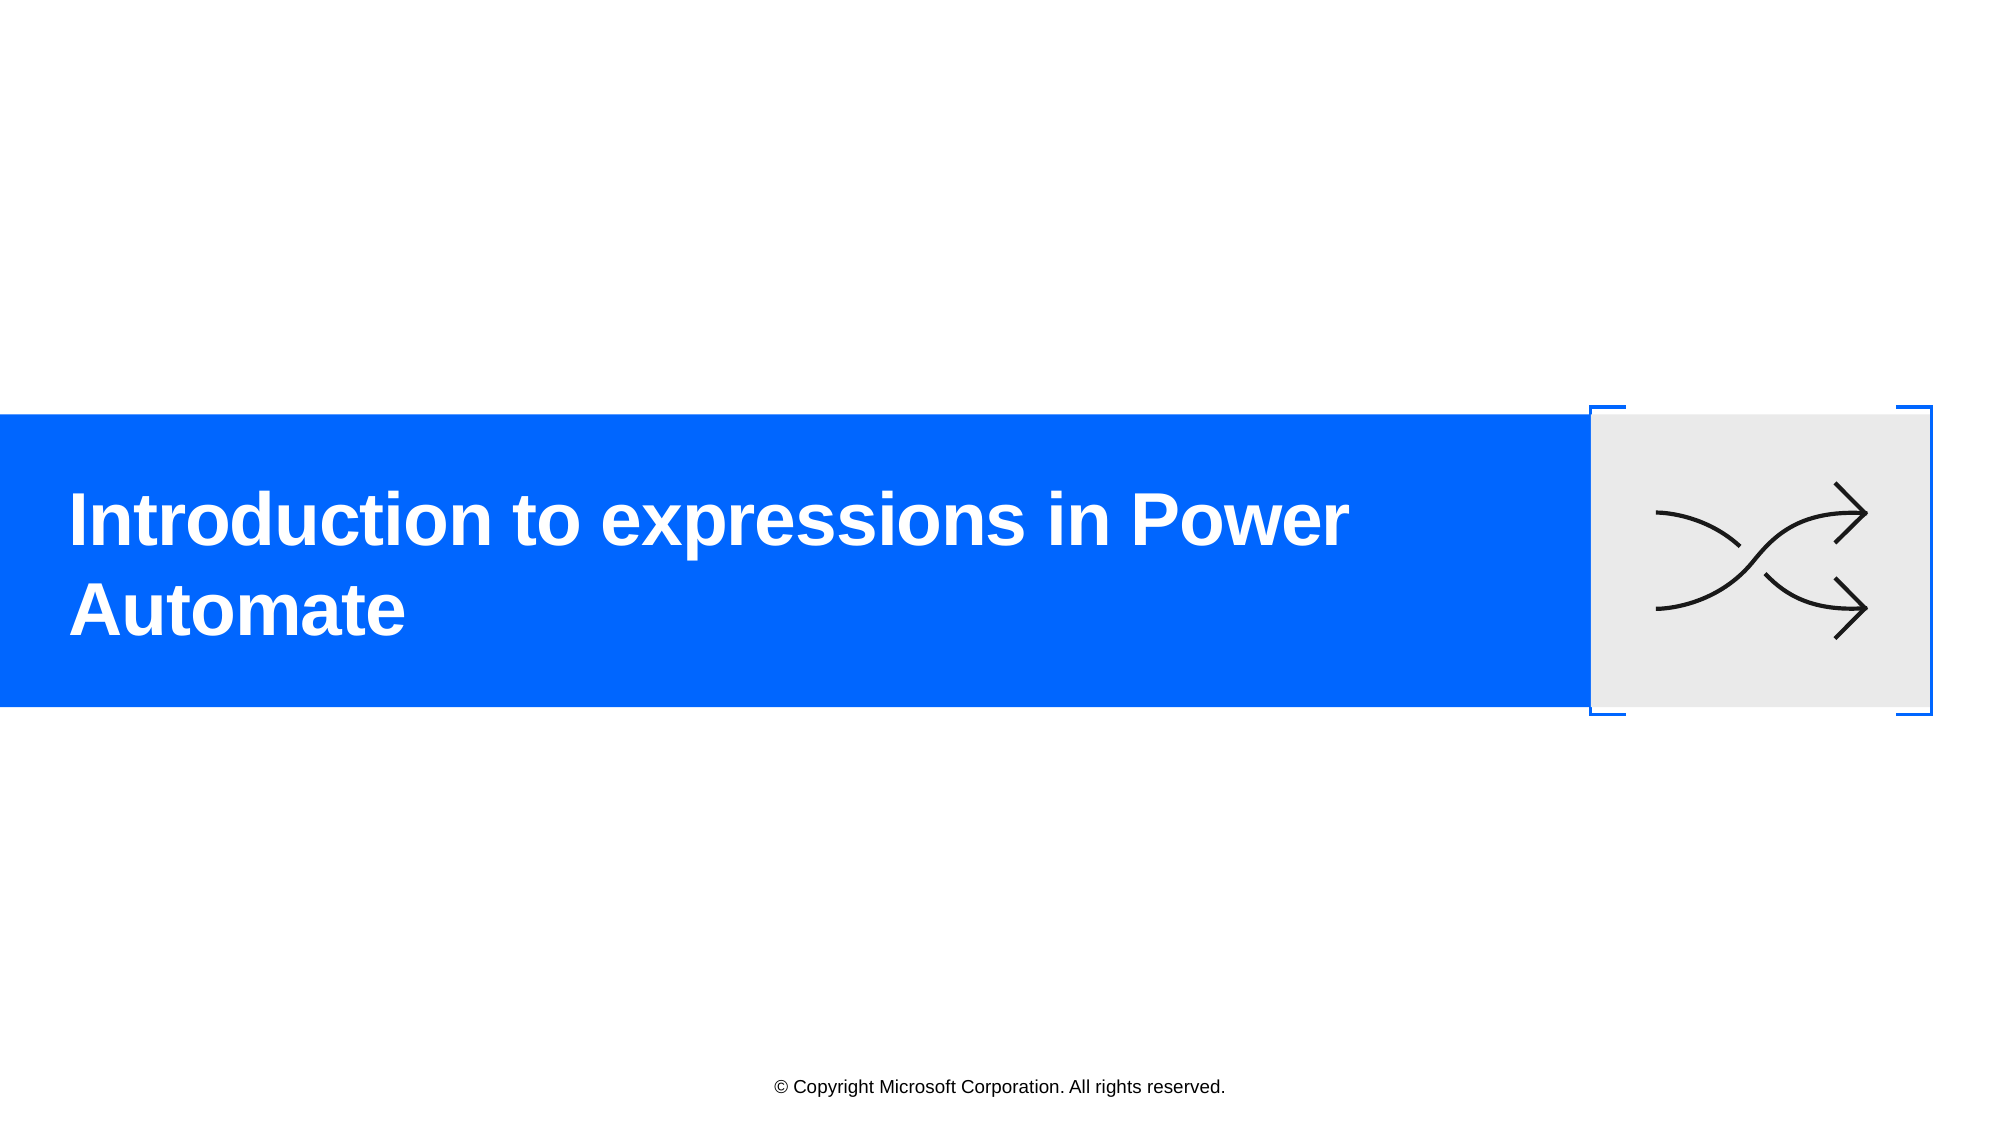

# Introduction to expressions in Power Automate